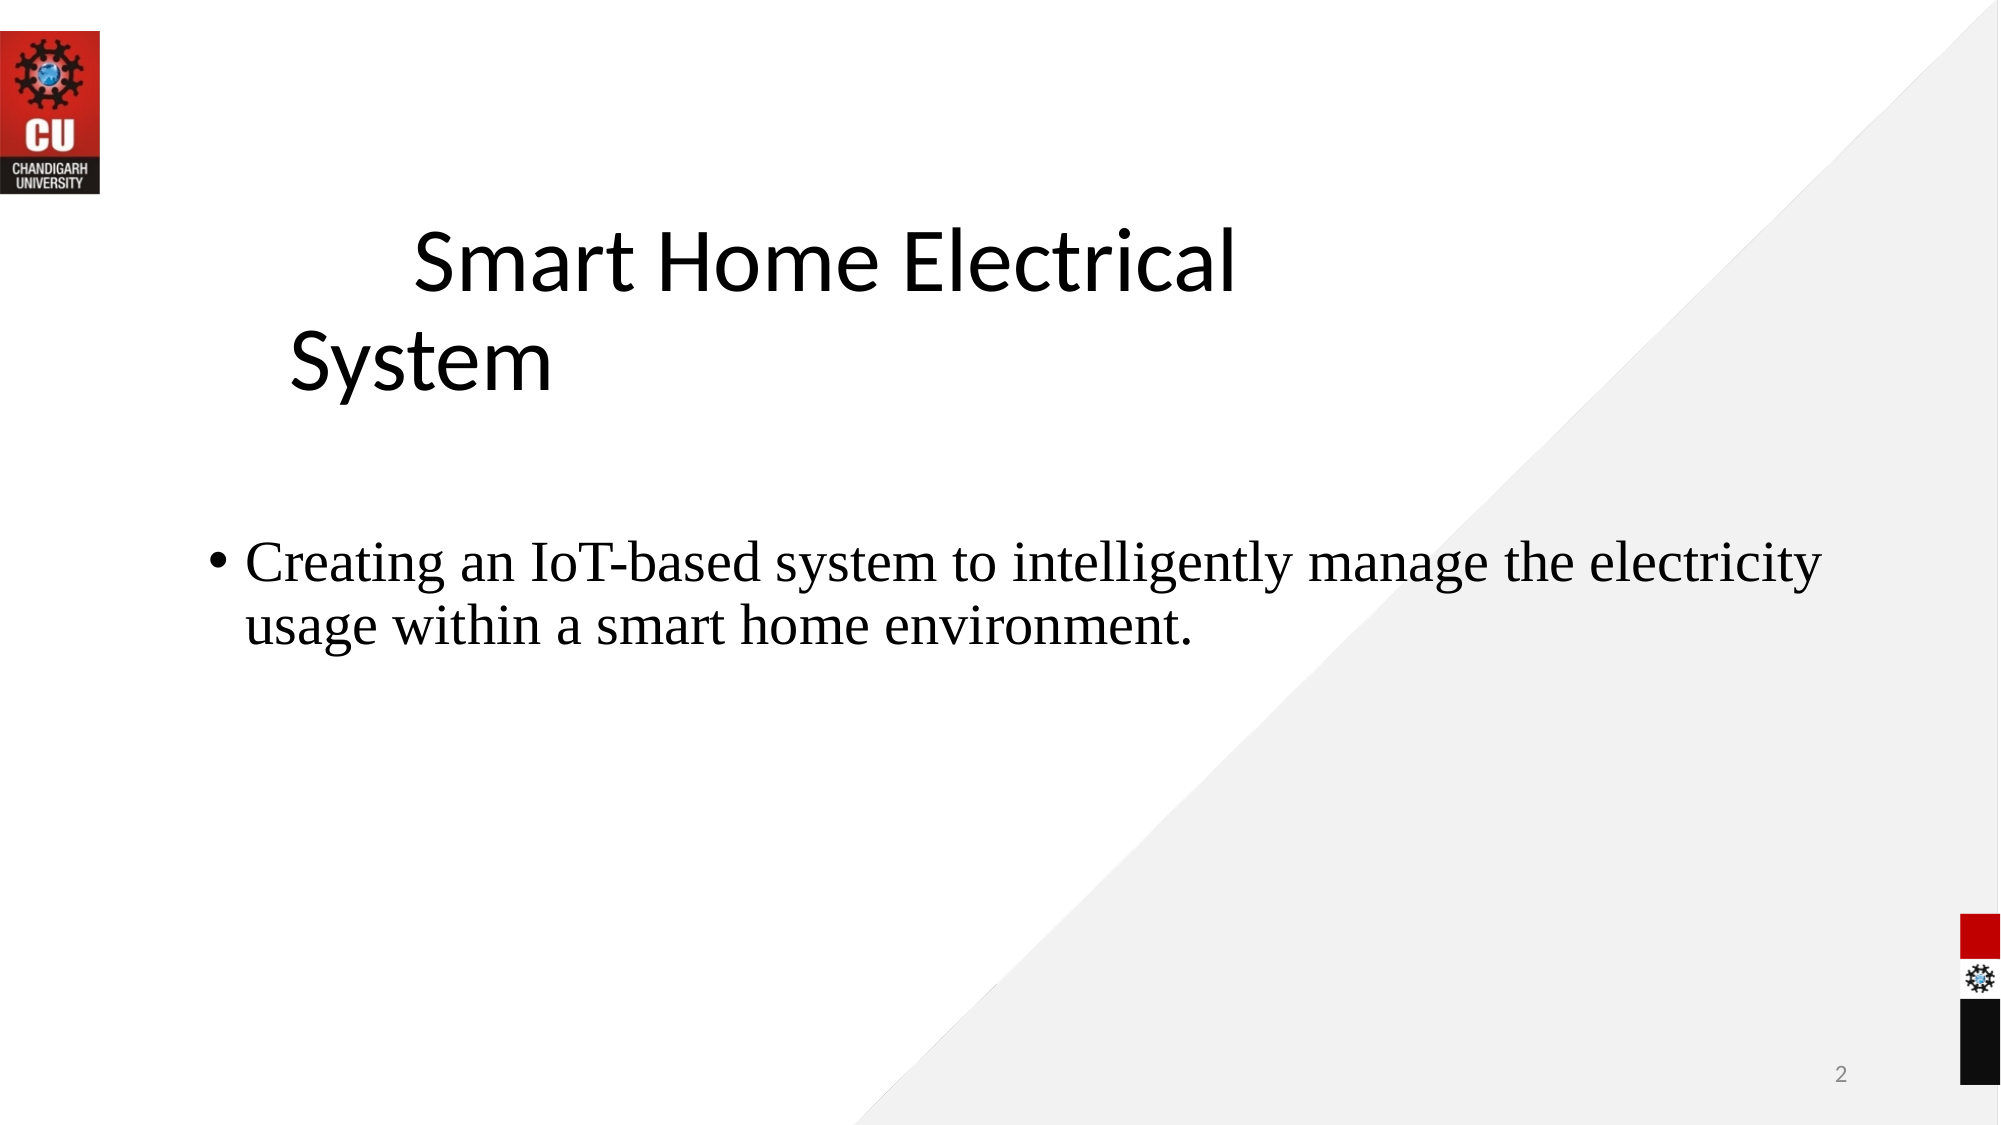

# Smart Home Electrical System
Creating an IoT-based system to intelligently manage the electricity usage within a smart home environment.
2